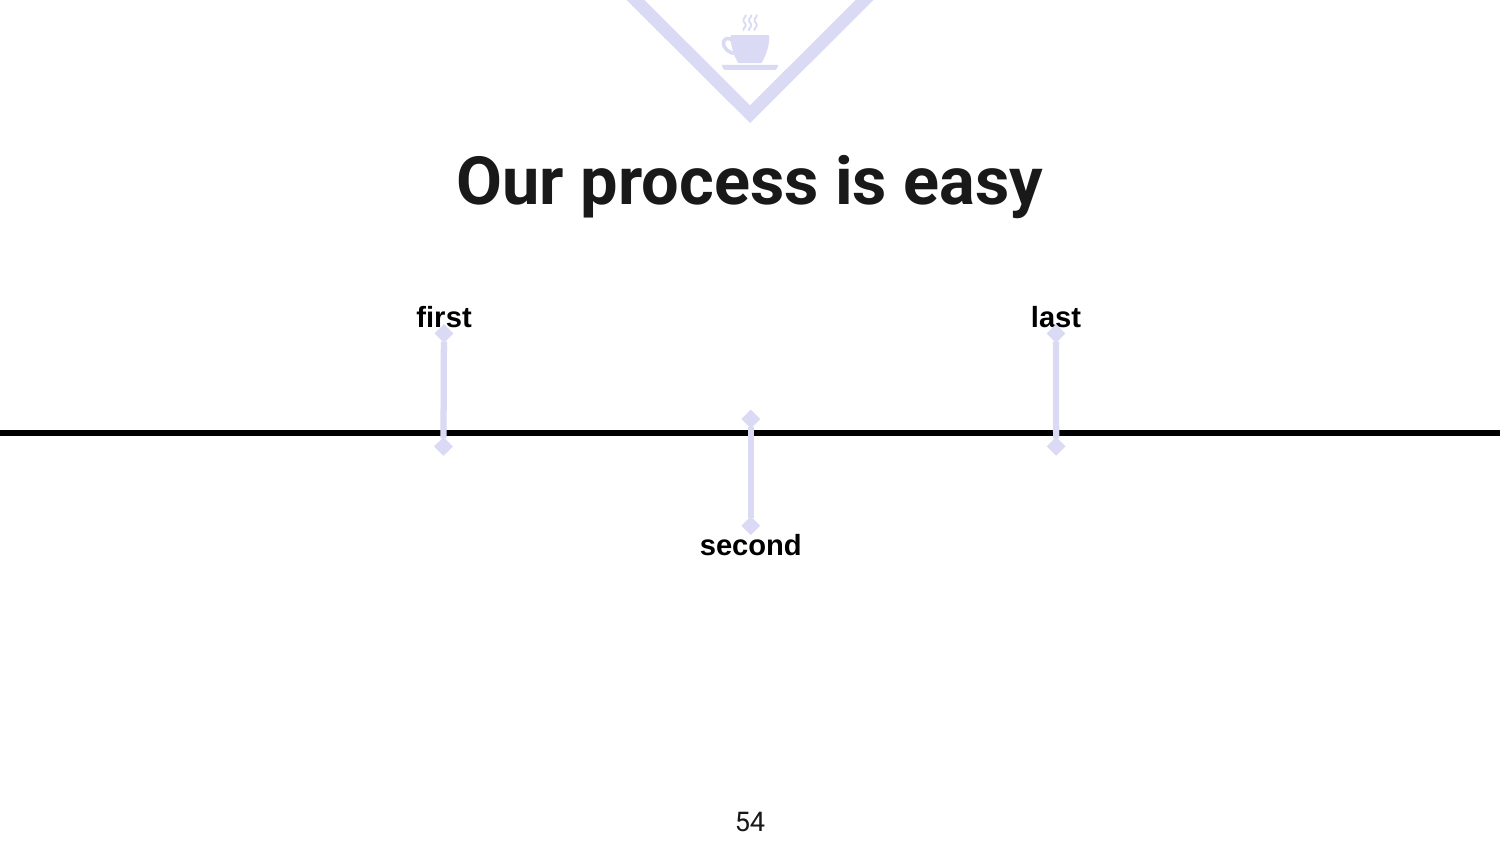

# Our process is easy
first
last
second
54